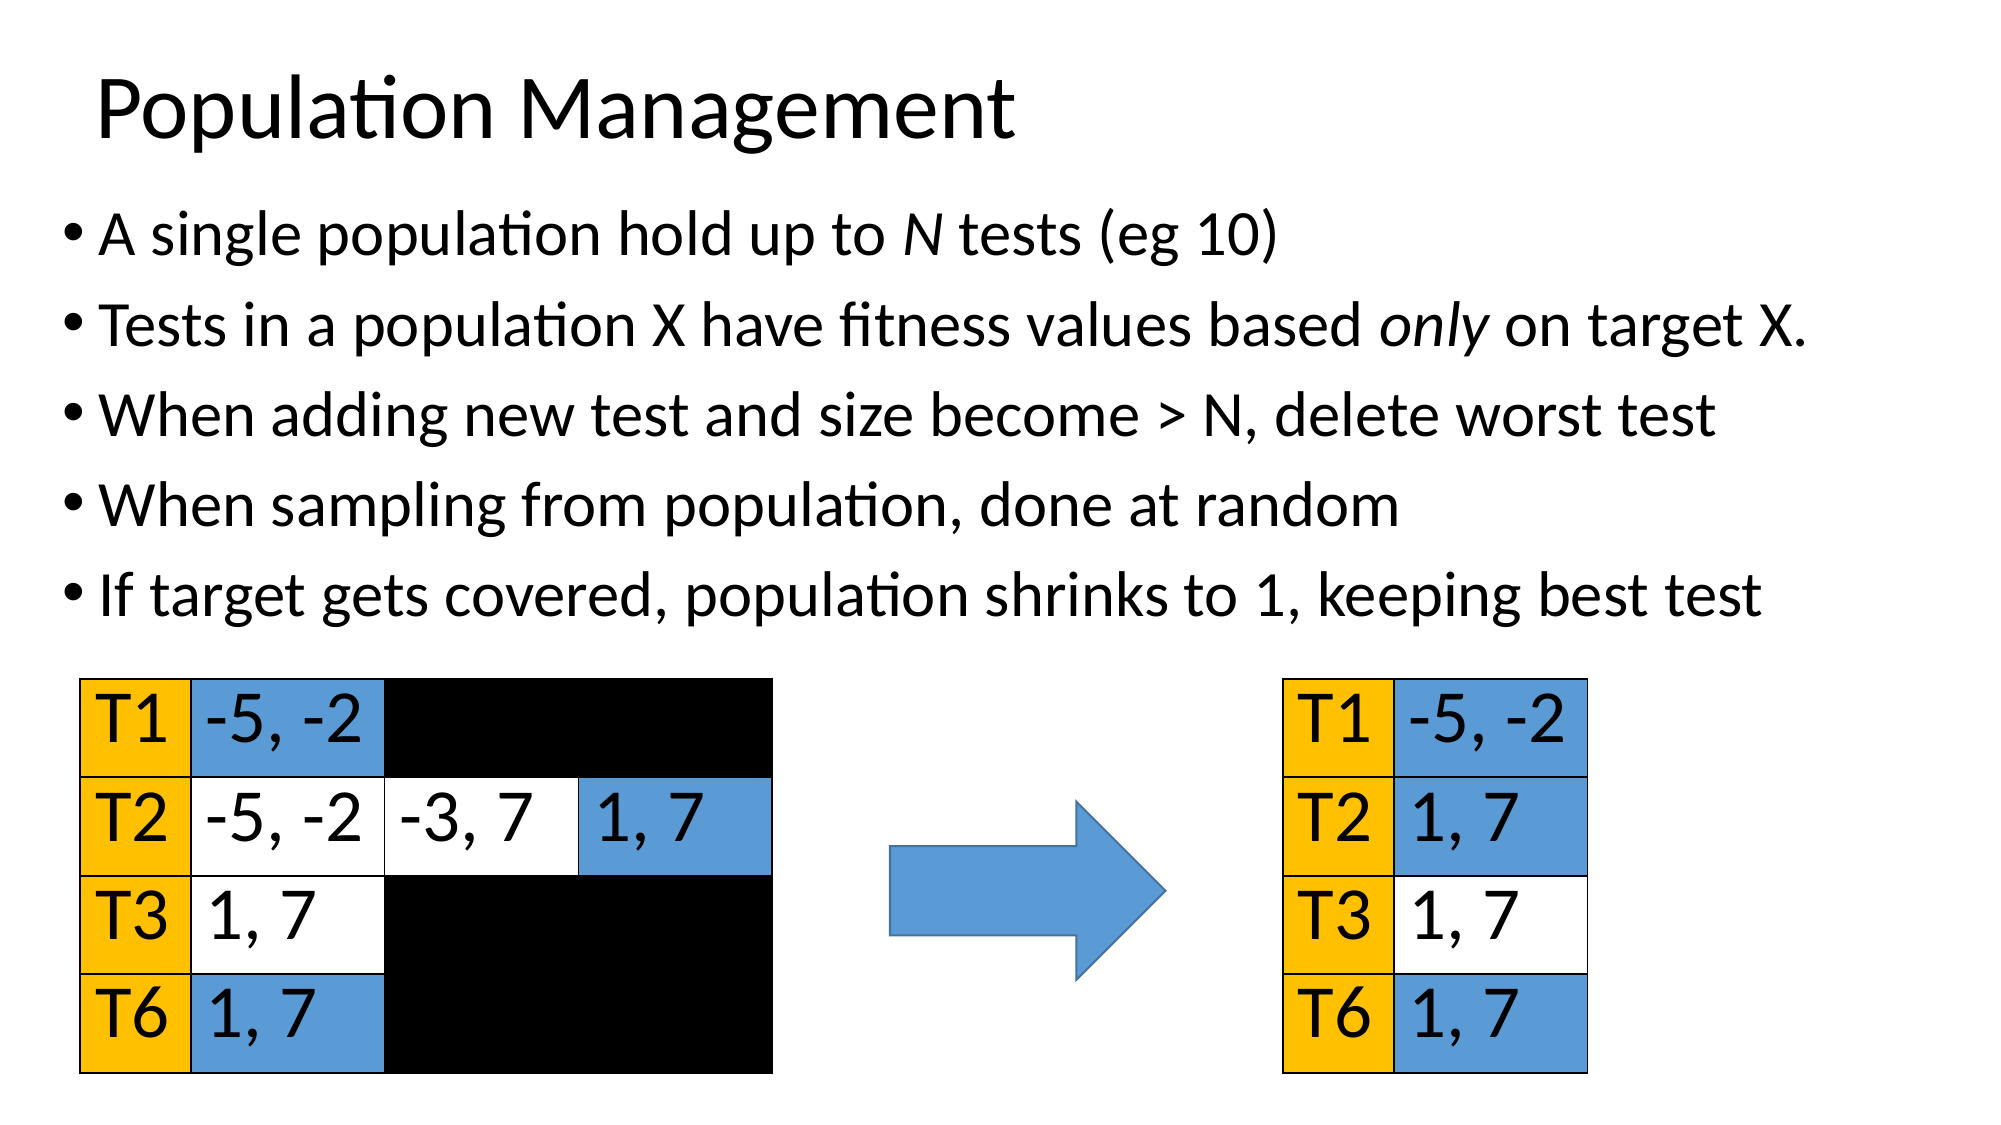

# Population Management
A single population hold up to N tests (eg 10)
Tests in a population X have fitness values based only on target X.
When adding new test and size become > N, delete worst test
When sampling from population, done at random
If target gets covered, population shrinks to 1, keeping best test
| T1 | -5, -2 |  |  |
| --- | --- | --- | --- |
| T2 | -5, -2 | -3, 7 | 1, 7 |
| T3 | 1, 7 |  |  |
| T6 | 1, 7 |  |  |
| T1 | -5, -2 |
| --- | --- |
| T2 | 1, 7 |
| T3 | 1, 7 |
| T6 | 1, 7 |